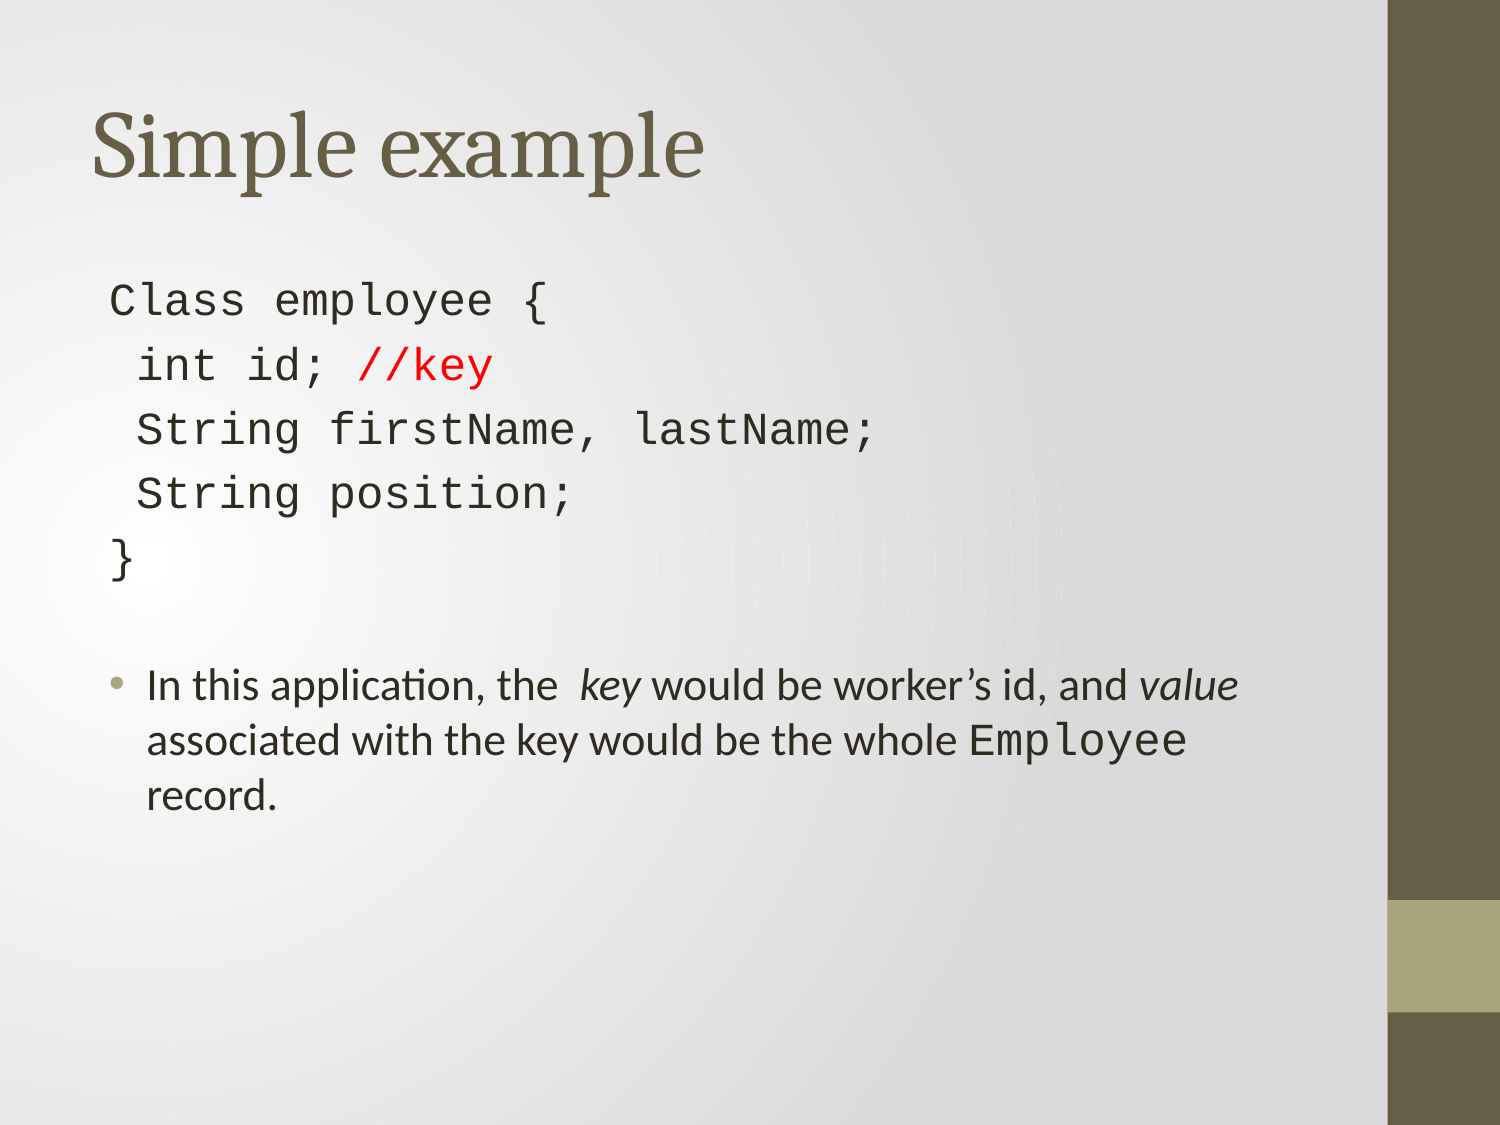

# Simple example
Class employee {
 int id; //key
 String firstName, lastName;
 String position;
}

In this application, the  key would be worker’s id, and value associated with the key would be the whole Employee record.